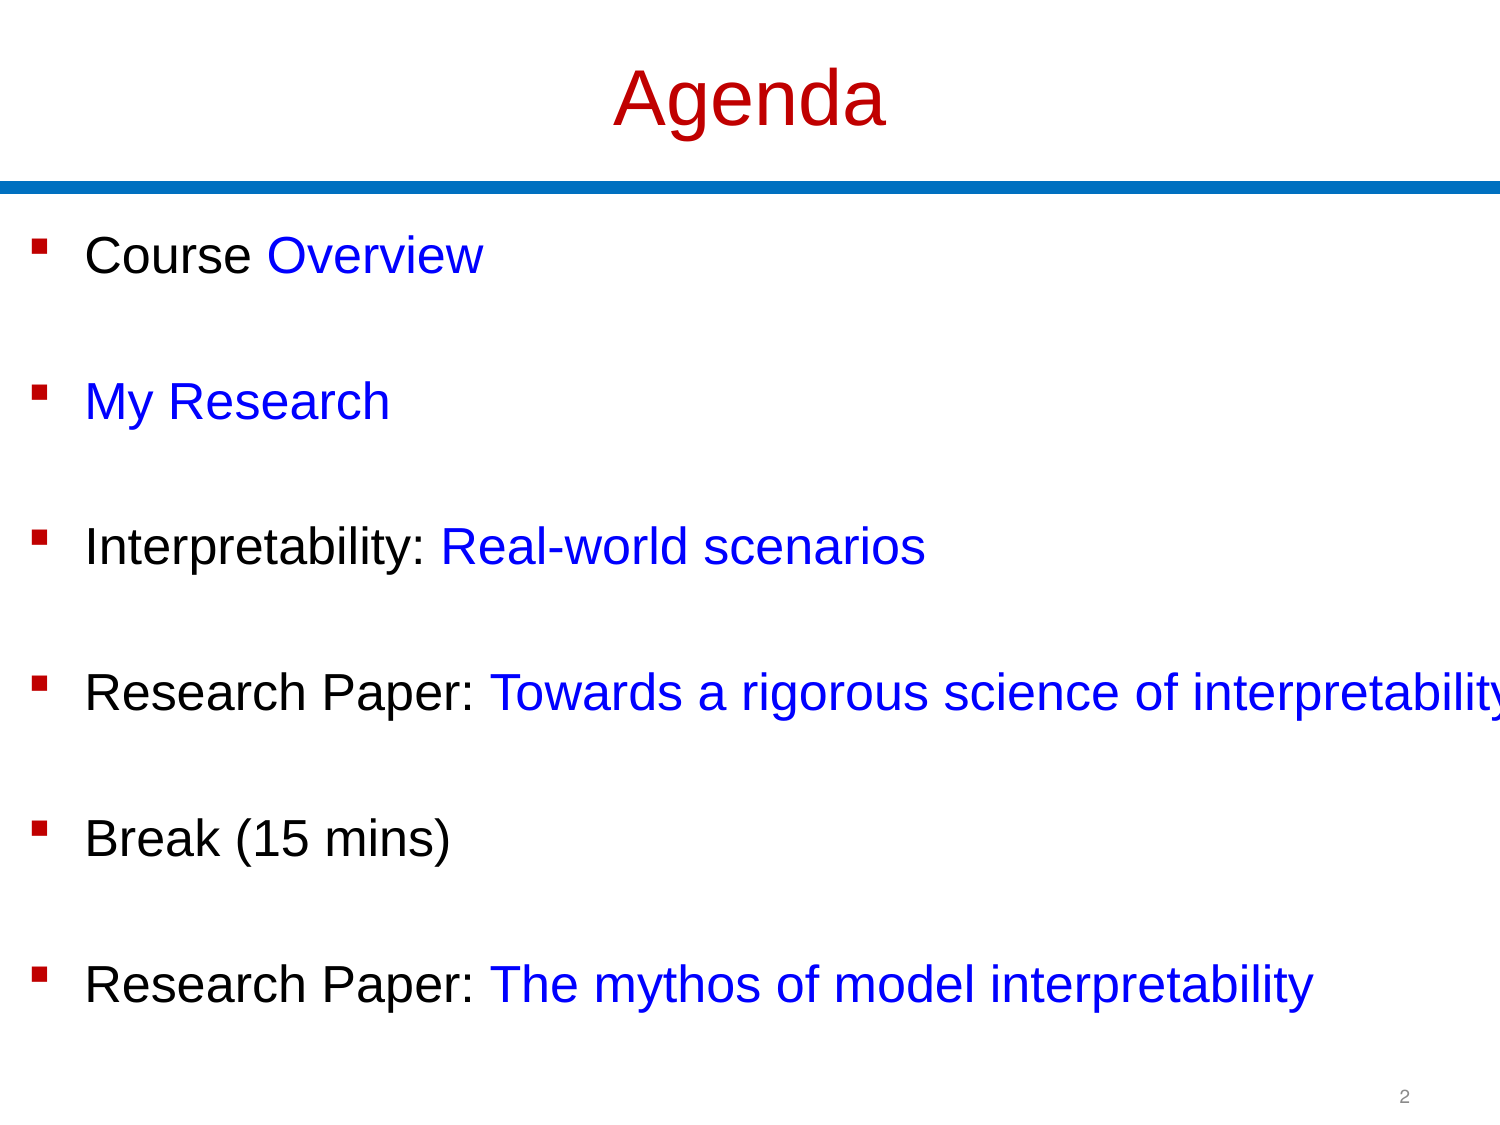

# Agenda
Course Overview

My Research

Interpretability: Real-world scenarios

Research Paper: Towards a rigorous science of interpretability

Break (15 mins)

Research Paper: The mythos of model interpretability

2